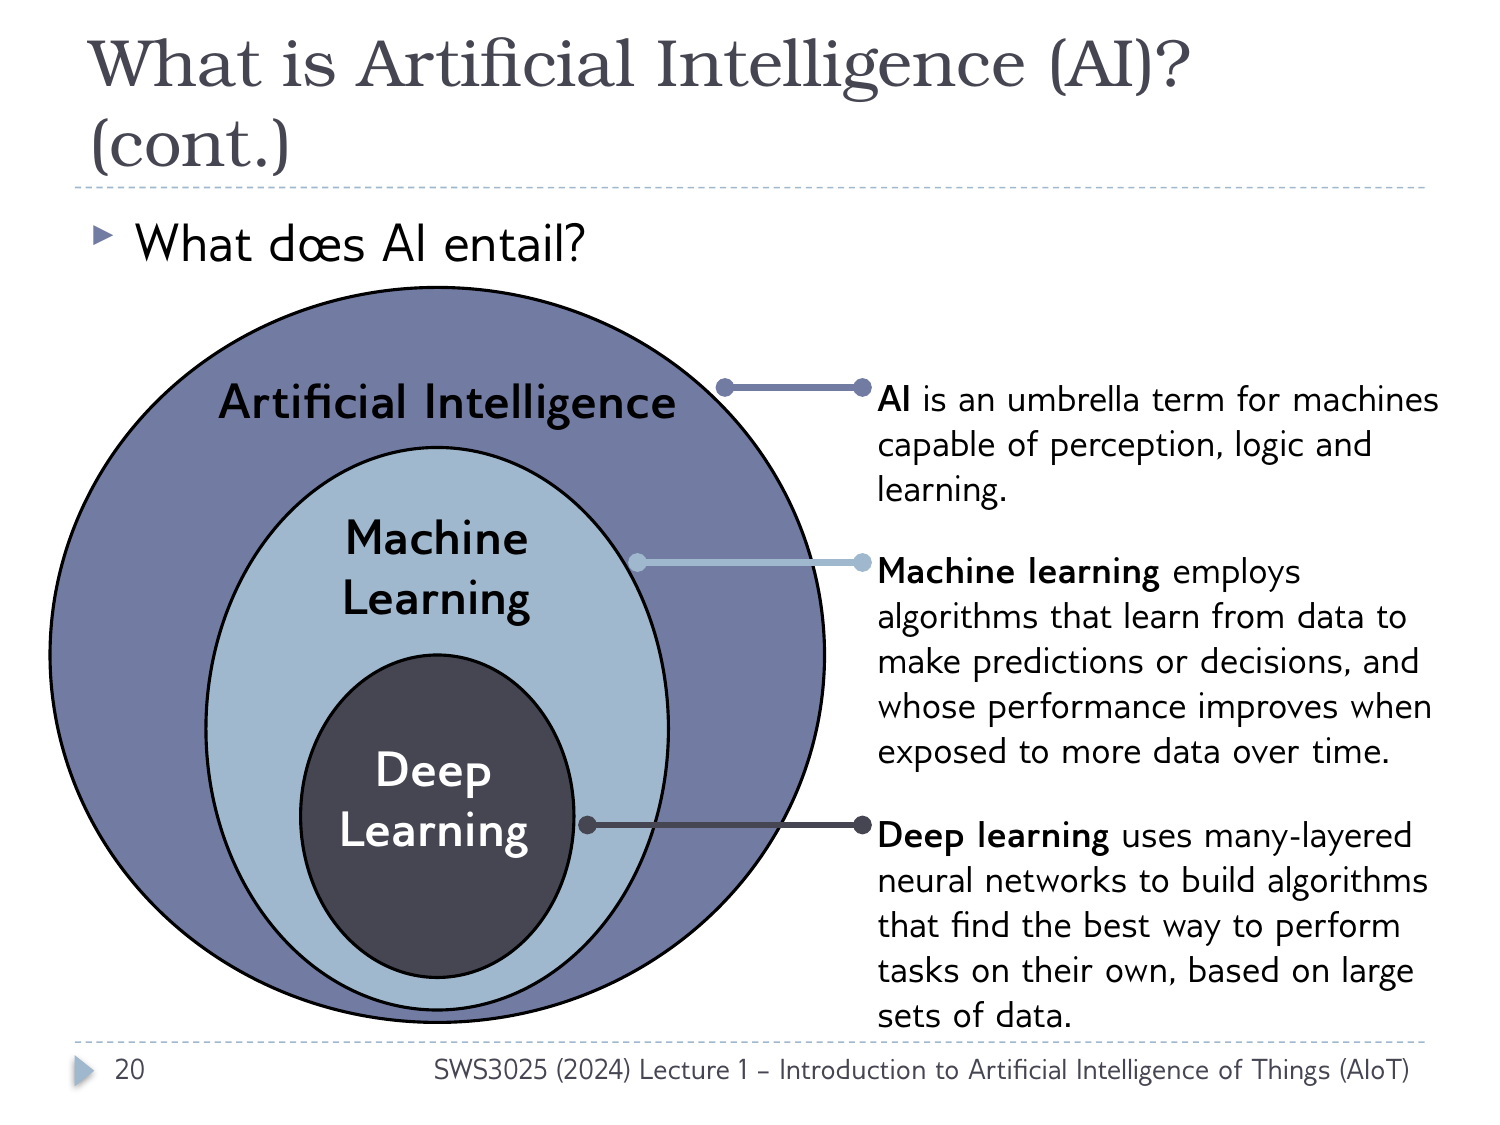

# What is Artificial Intelligence (AI)? (cont.)
What does AI entail?

Artificial Intelligence
AI is an umbrella term for machines capable of perception, logic and learning.

Machine Learning
Machine learning employs algorithms that learn from data to make predictions or decisions, and whose performance improves when exposed to more data over time.

Deep Learning
Deep learning uses many-layered neural networks to build algorithms that find the best way to perform tasks on their own, based on large sets of data.
20
SWS3025 (2024) Lecture 1 – Introduction to Artificial Intelligence of Things (AIoT)